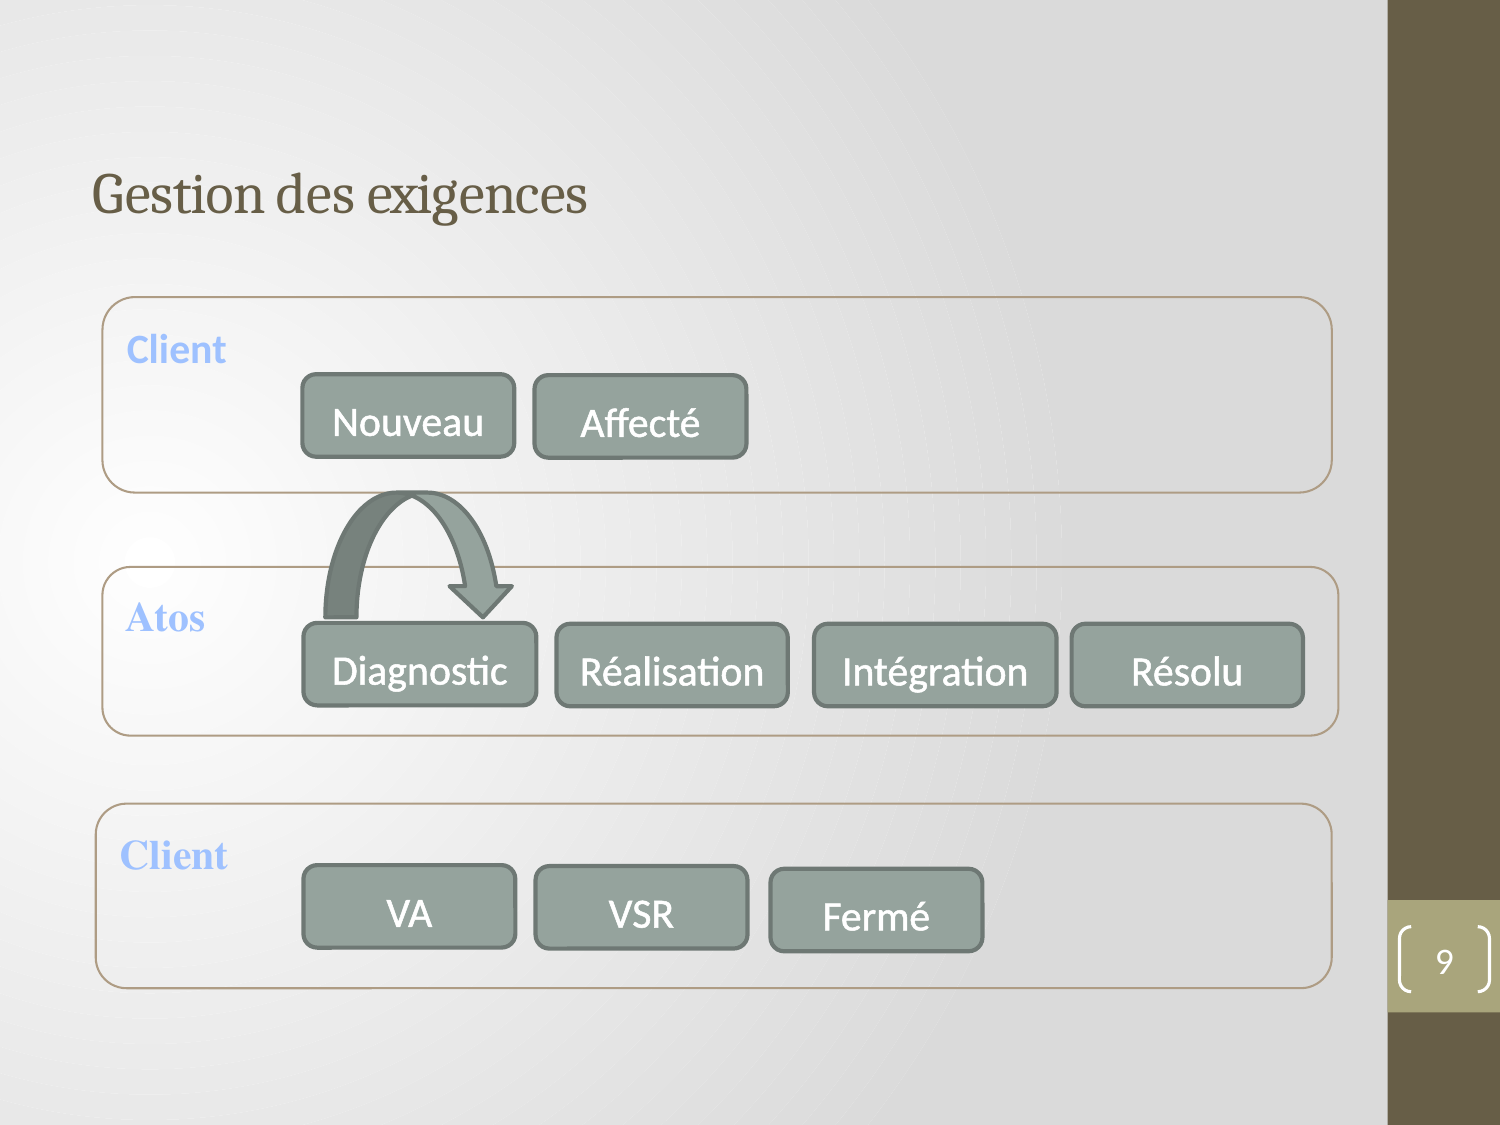

# Gestion des exigences

Client
Nouveau
Affecté

Atos
Diagnostic
Réalisation
Intégration
Résolu
Client
VA
VSR
Fermé
9